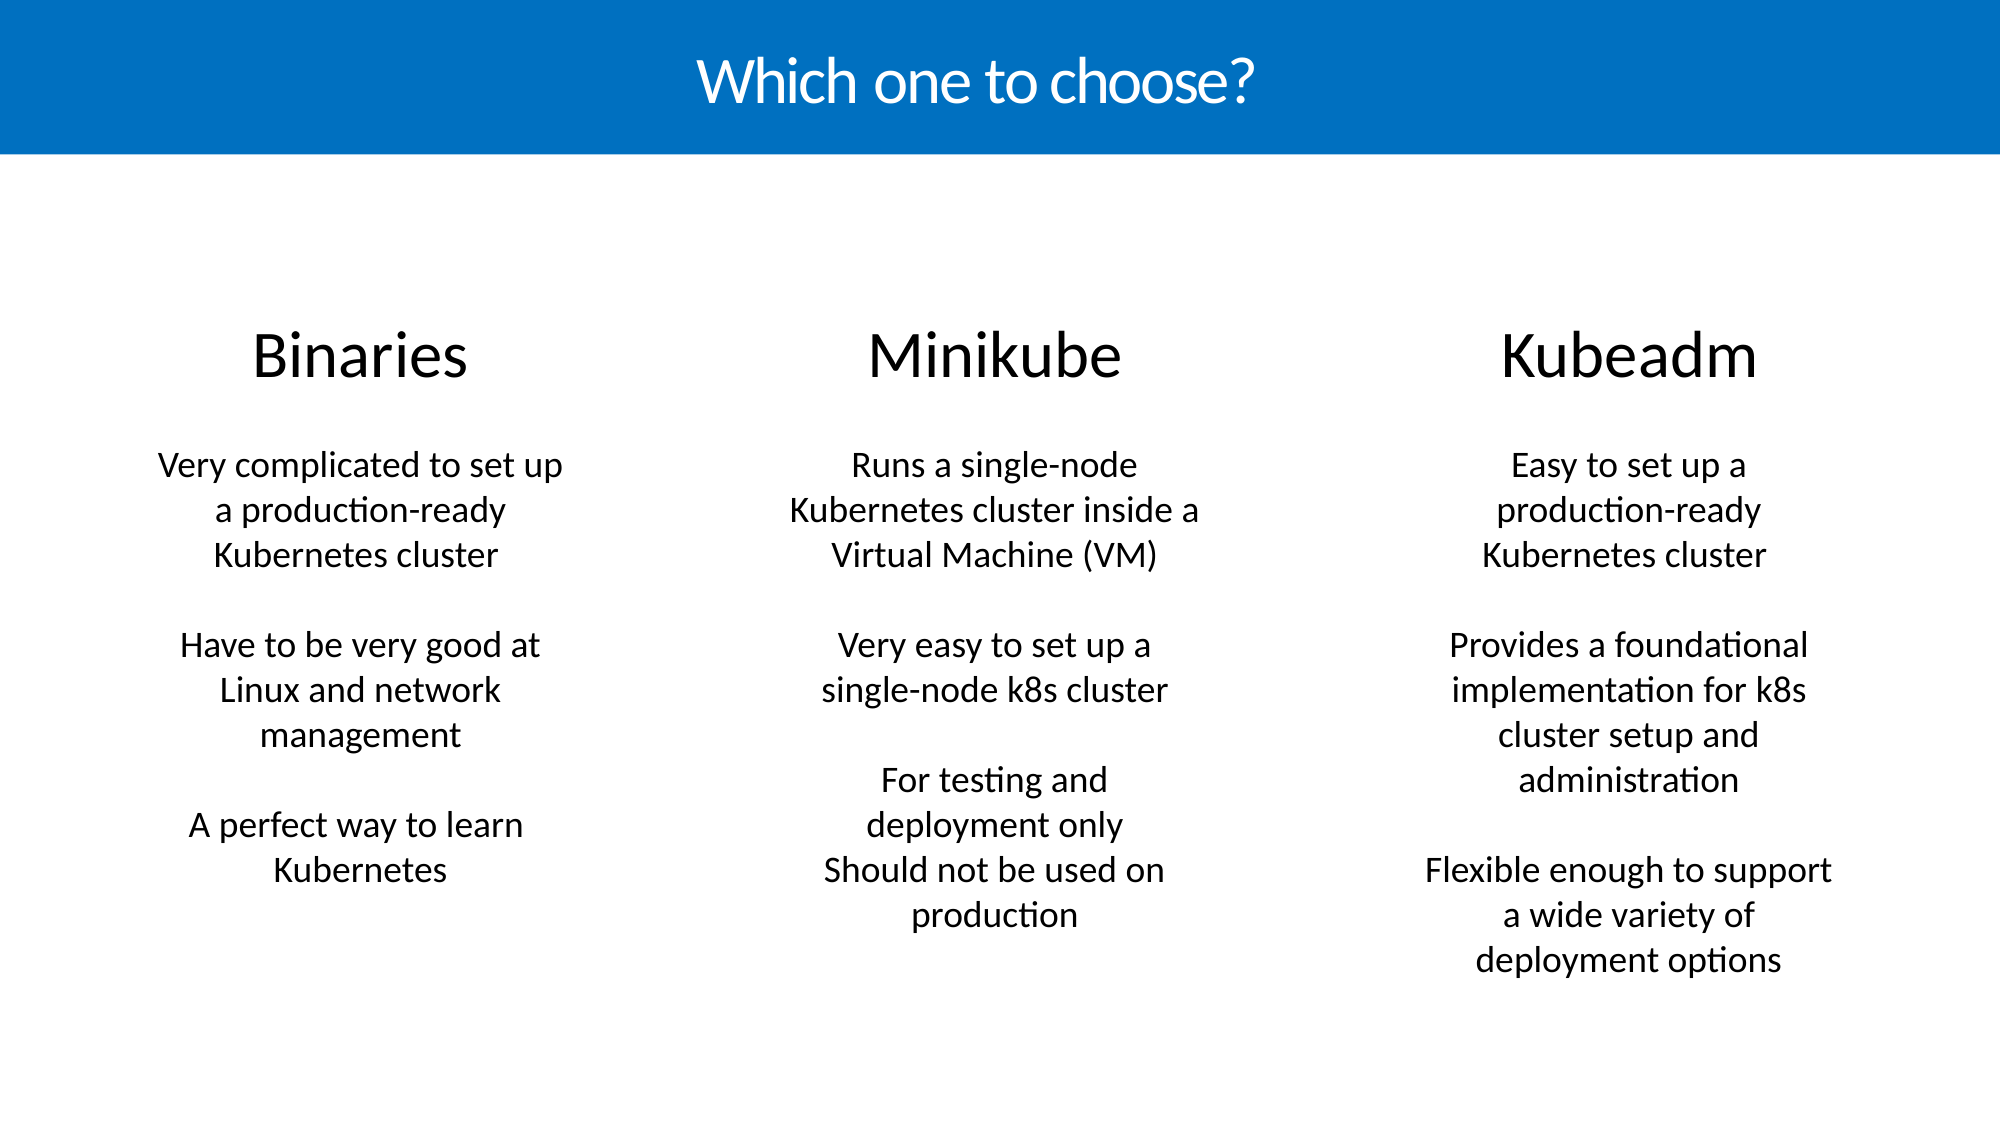

# Which one to choose?
Binaries

Minikube

Kubeadm

Very complicated to set up a production-ready Kubernetes cluster

Have to be very good at Linux and network management

A perfect way to learn
Kubernetes

Runs a single-node Kubernetes cluster inside a Virtual Machine (VM)

Very easy to set up a single-node k8s cluster

For testing and deployment only
Should not be used on production
Easy to set up a production-ready Kubernetes cluster

Provides a foundational implementation for k8s cluster setup and administration

Flexible enough to support a wide variety of deployment options